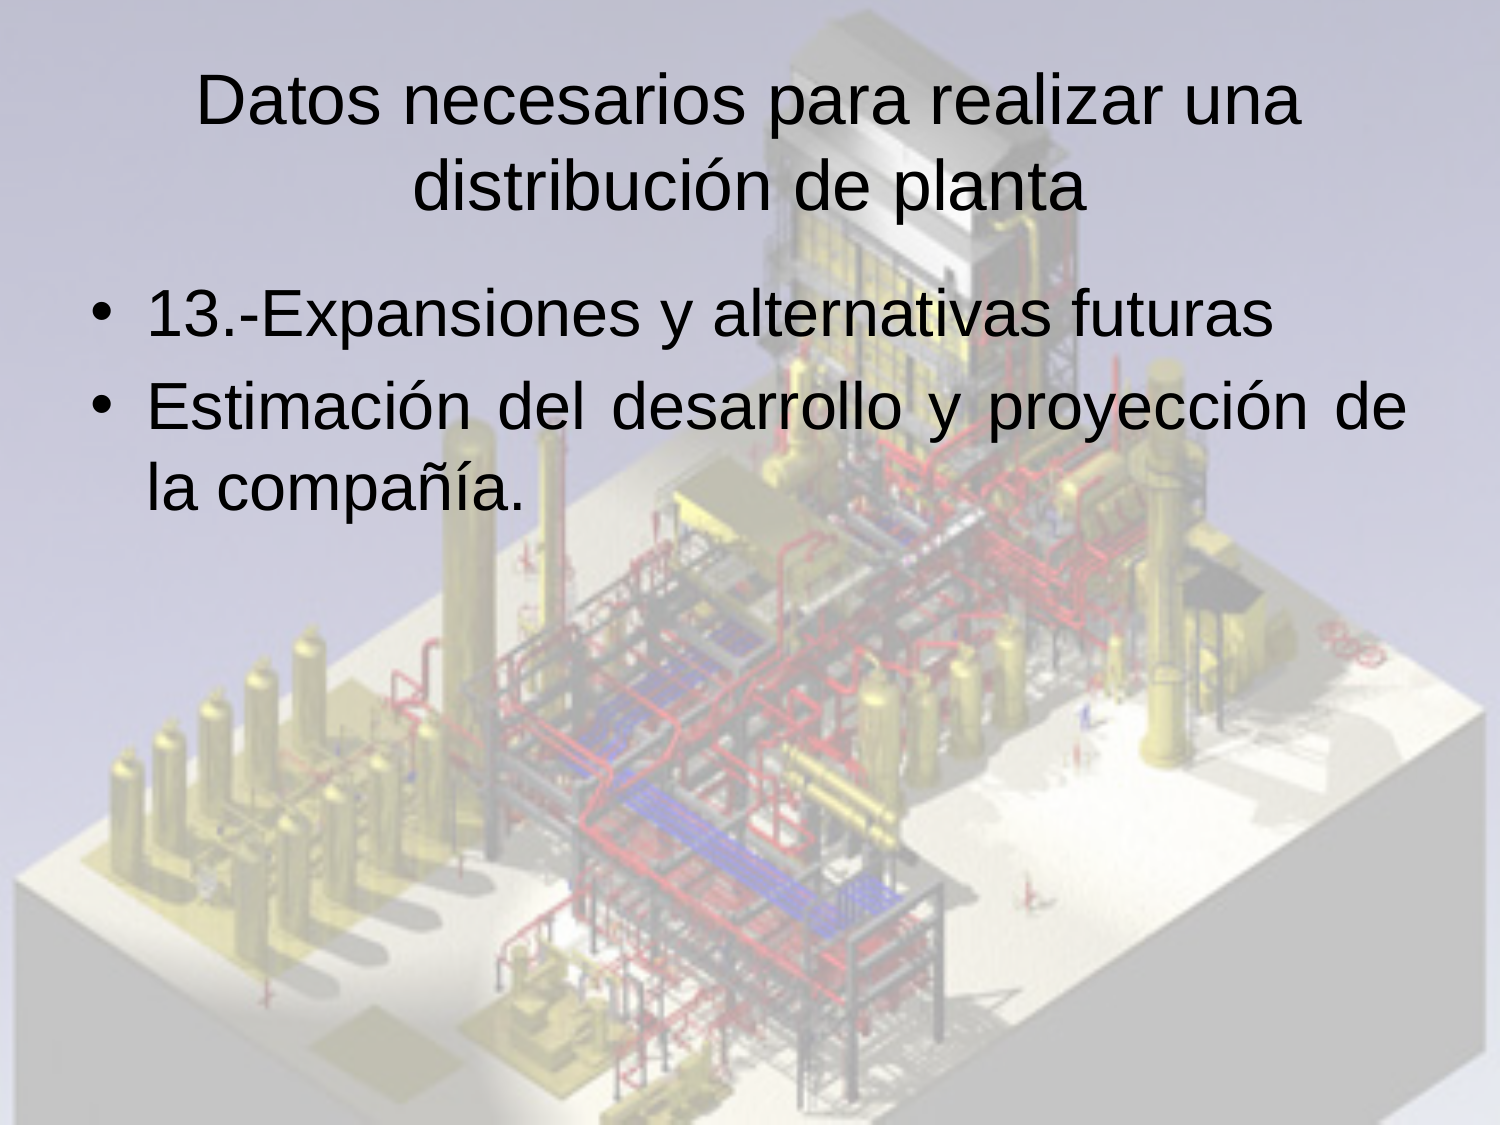

# Datos necesarios para realizar una distribución de planta
13.-Expansiones y alternativas futuras
Estimación del desarrollo y proyección de la compañía.